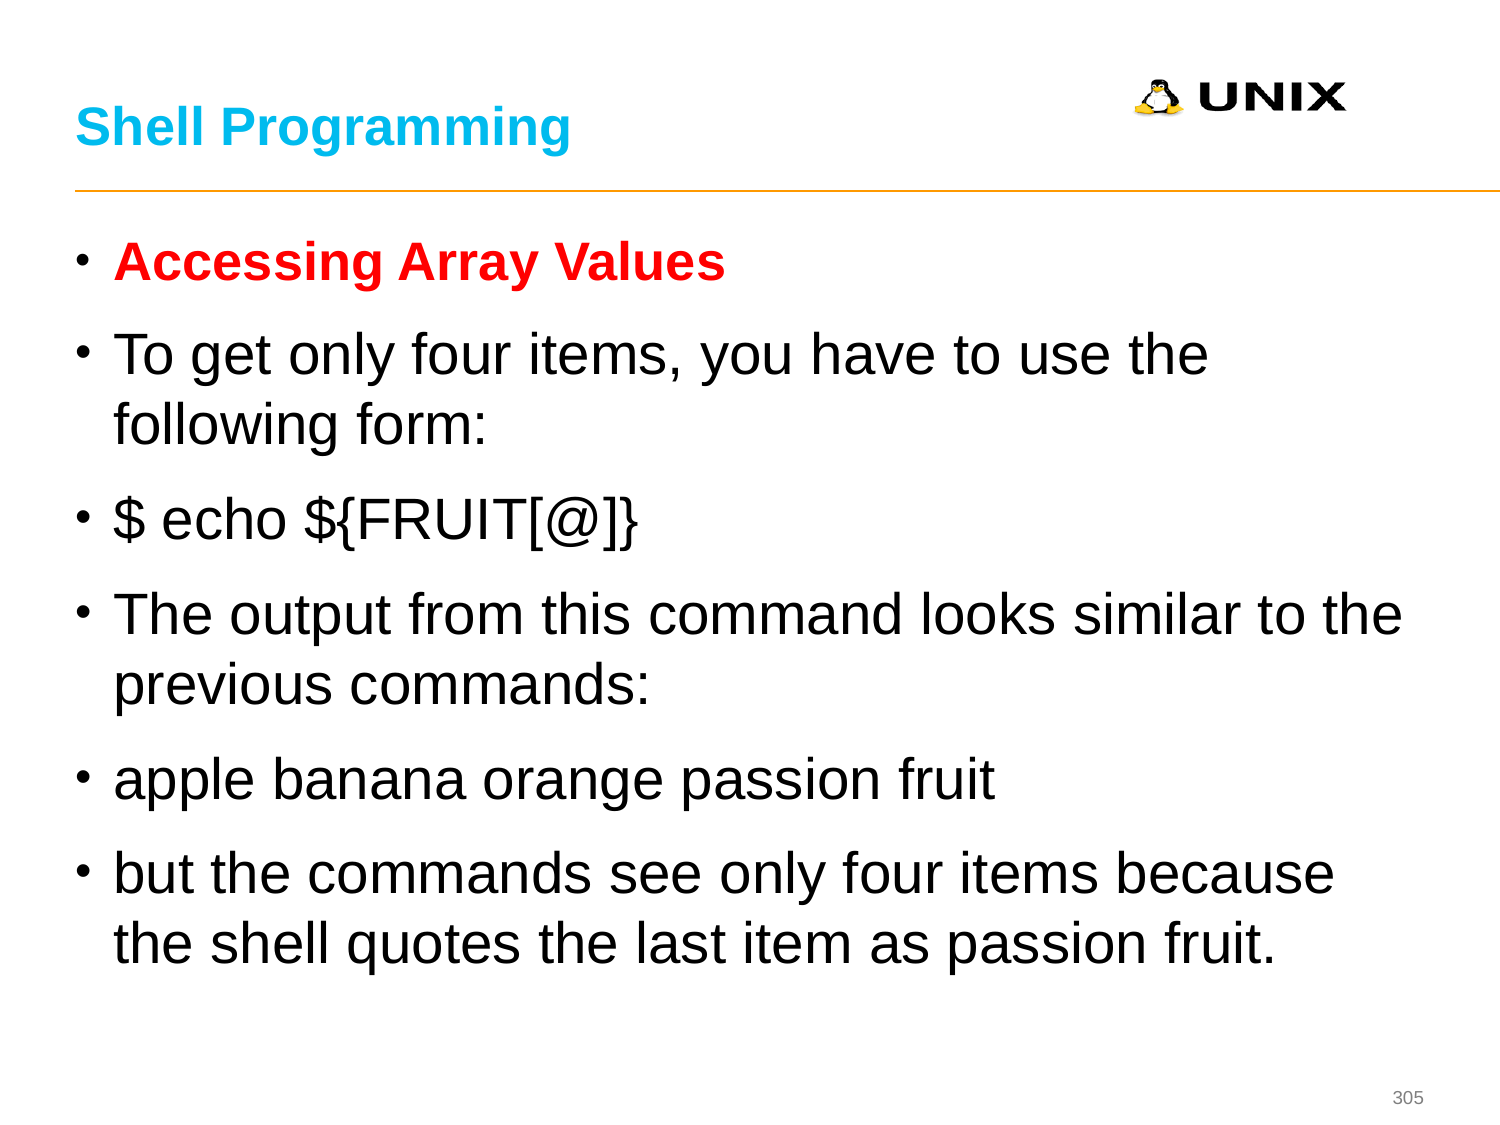

# Shell Programming
Accessing Array Values
To get only four items, you have to use the following form:
$ echo ${FRUIT[@]}
The output from this command looks similar to the previous commands:
apple banana orange passion fruit
but the commands see only four items because the shell quotes the last item as passion fruit.